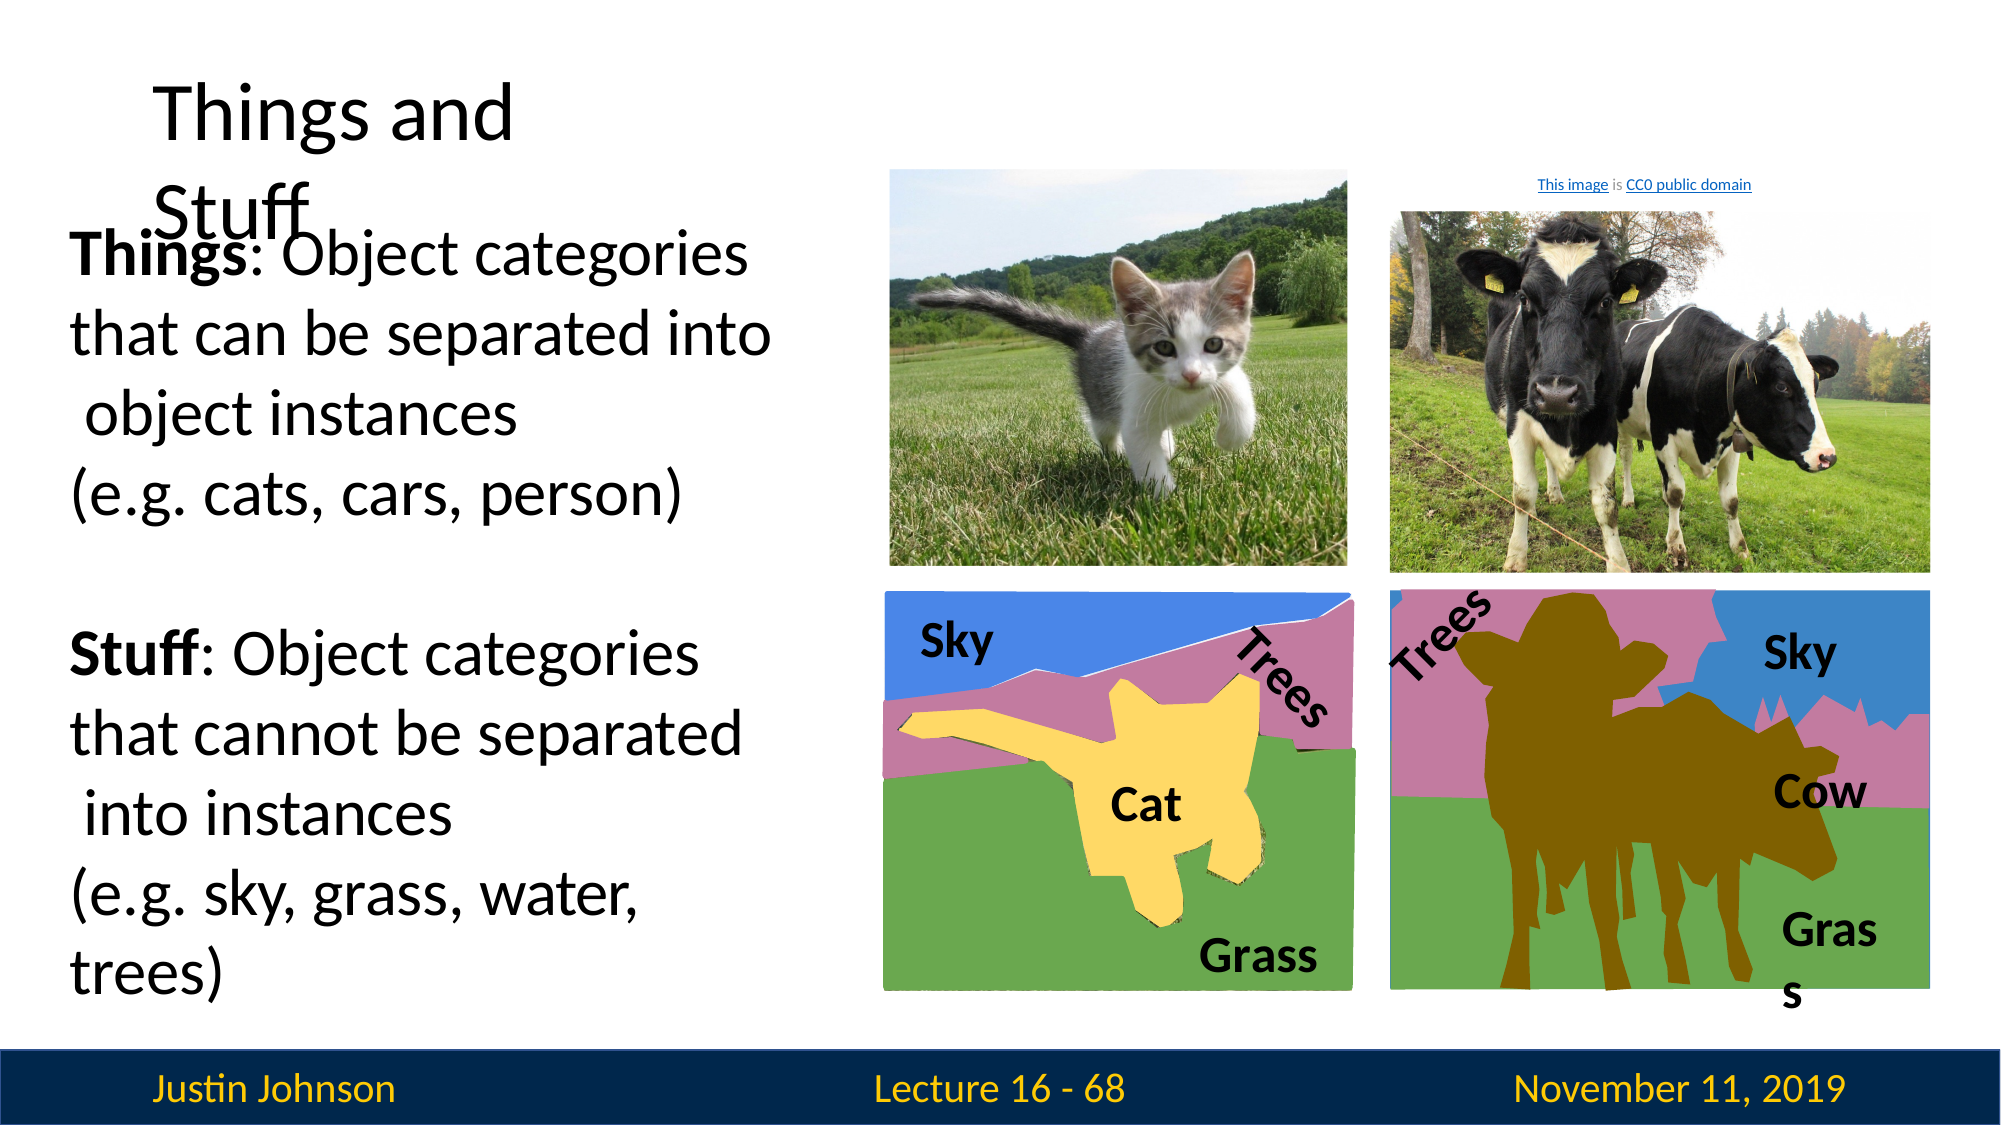

# Things and Stuff

This image is CC0 public domain
Things: Object categories  that can be separated into  object instances
(e.g. cats, cars, person)

Sky

Cow

Grass

Sky
Trees
Stuff: Object categories  that cannot be separated  into instances
(e.g. sky, grass, water, trees)
Trees
Cat
Grass
Justin Johnson
November 11, 2019
Lecture 16 - 68